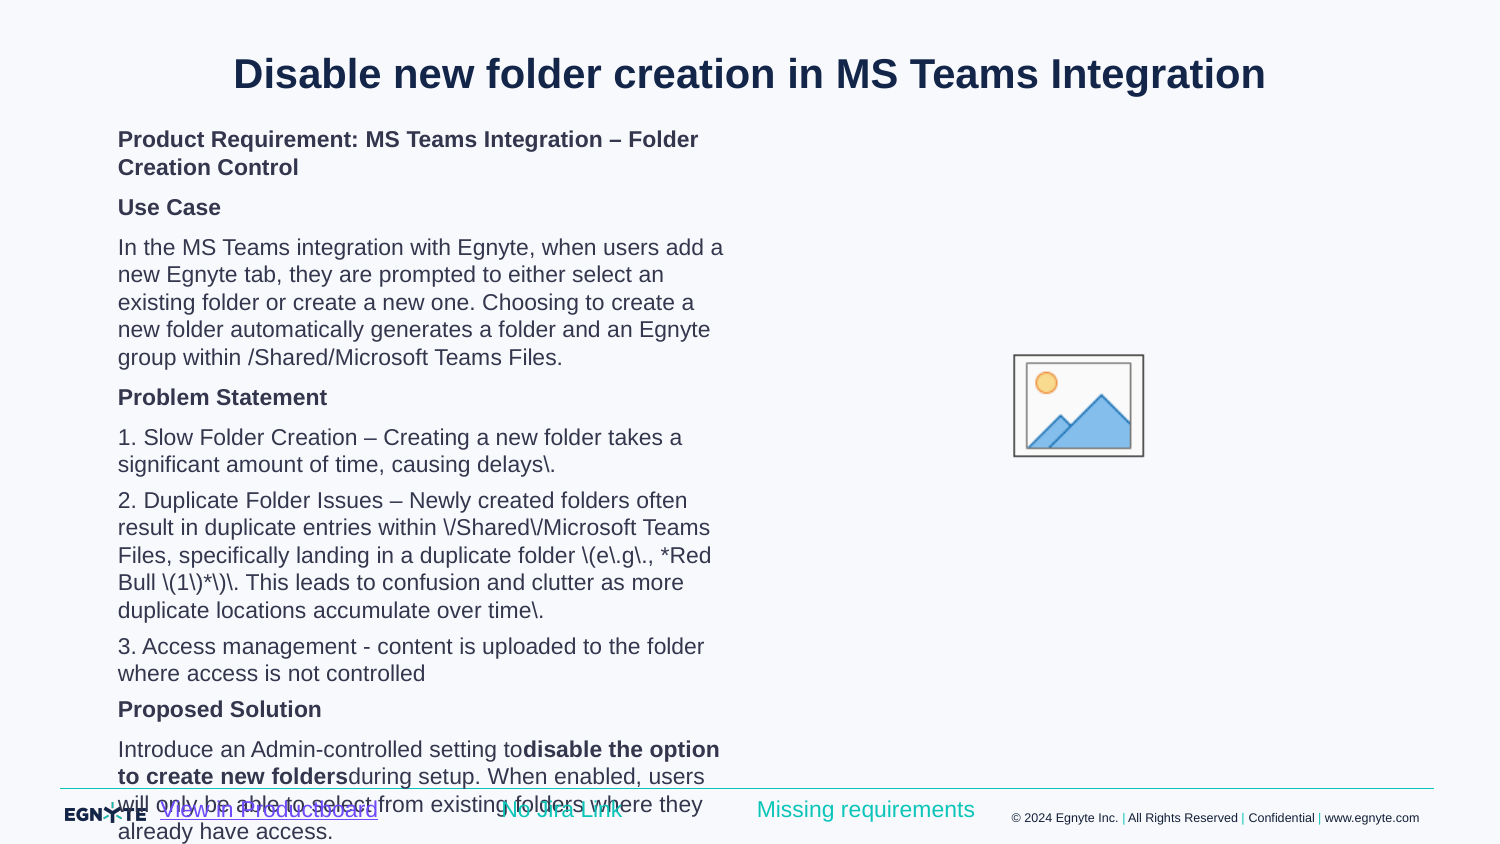

# Disable new folder creation in MS Teams Integration
Product Requirement: MS Teams Integration – Folder Creation Control
Use Case
In the MS Teams integration with Egnyte, when users add a new Egnyte tab, they are prompted to either select an existing folder or create a new one. Choosing to create a new folder automatically generates a folder and an Egnyte group within /Shared/Microsoft Teams Files.
Problem Statement
1. Slow Folder Creation – Creating a new folder takes a significant amount of time, causing delays\.
2. Duplicate Folder Issues – Newly created folders often result in duplicate entries within \/Shared\/Microsoft Teams Files, specifically landing in a duplicate folder \(e\.g\., *Red Bull \(1\)*\)\. This leads to confusion and clutter as more duplicate locations accumulate over time\.
3. Access management - content is uploaded to the folder where access is not controlled
Proposed Solution
Introduce an Admin-controlled setting todisable the option to create new foldersduring setup. When enabled, users will only be able to select from existing folders where they already have access.
Value Proposition
• Improves User Experience – Reduces folder creation delays\.
• Eliminates Duplicates – Prevents multiple duplicate folder locations, ensuring a cleaner structure\.
• Enhances Control – Allows Admins to enforce folder management policies and maintain a more organized file system\.
• Reduces Confusion – Ensures users work within existing authorized folders, avoiding misplaced files\.
https://jira.egnyte-it.com/browse/COM-268
https://jira.egnyte-it.com/browse/SER-3461

Missing requirements
No Jira Link
View in Productboard